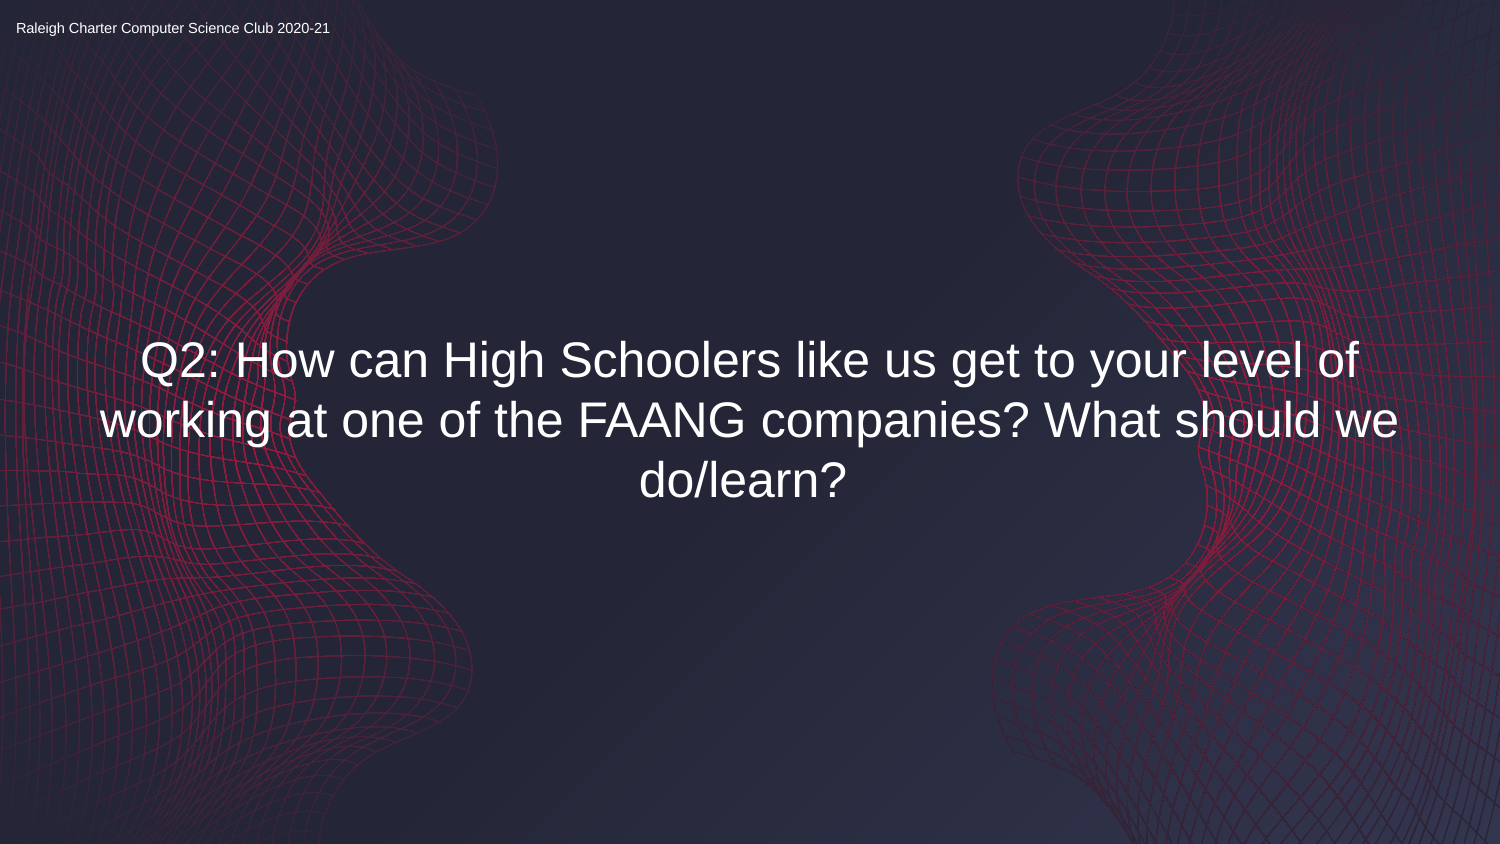

# Q2: How can High Schoolers like us get to your level of working at one of the FAANG companies? What should we do/learn?